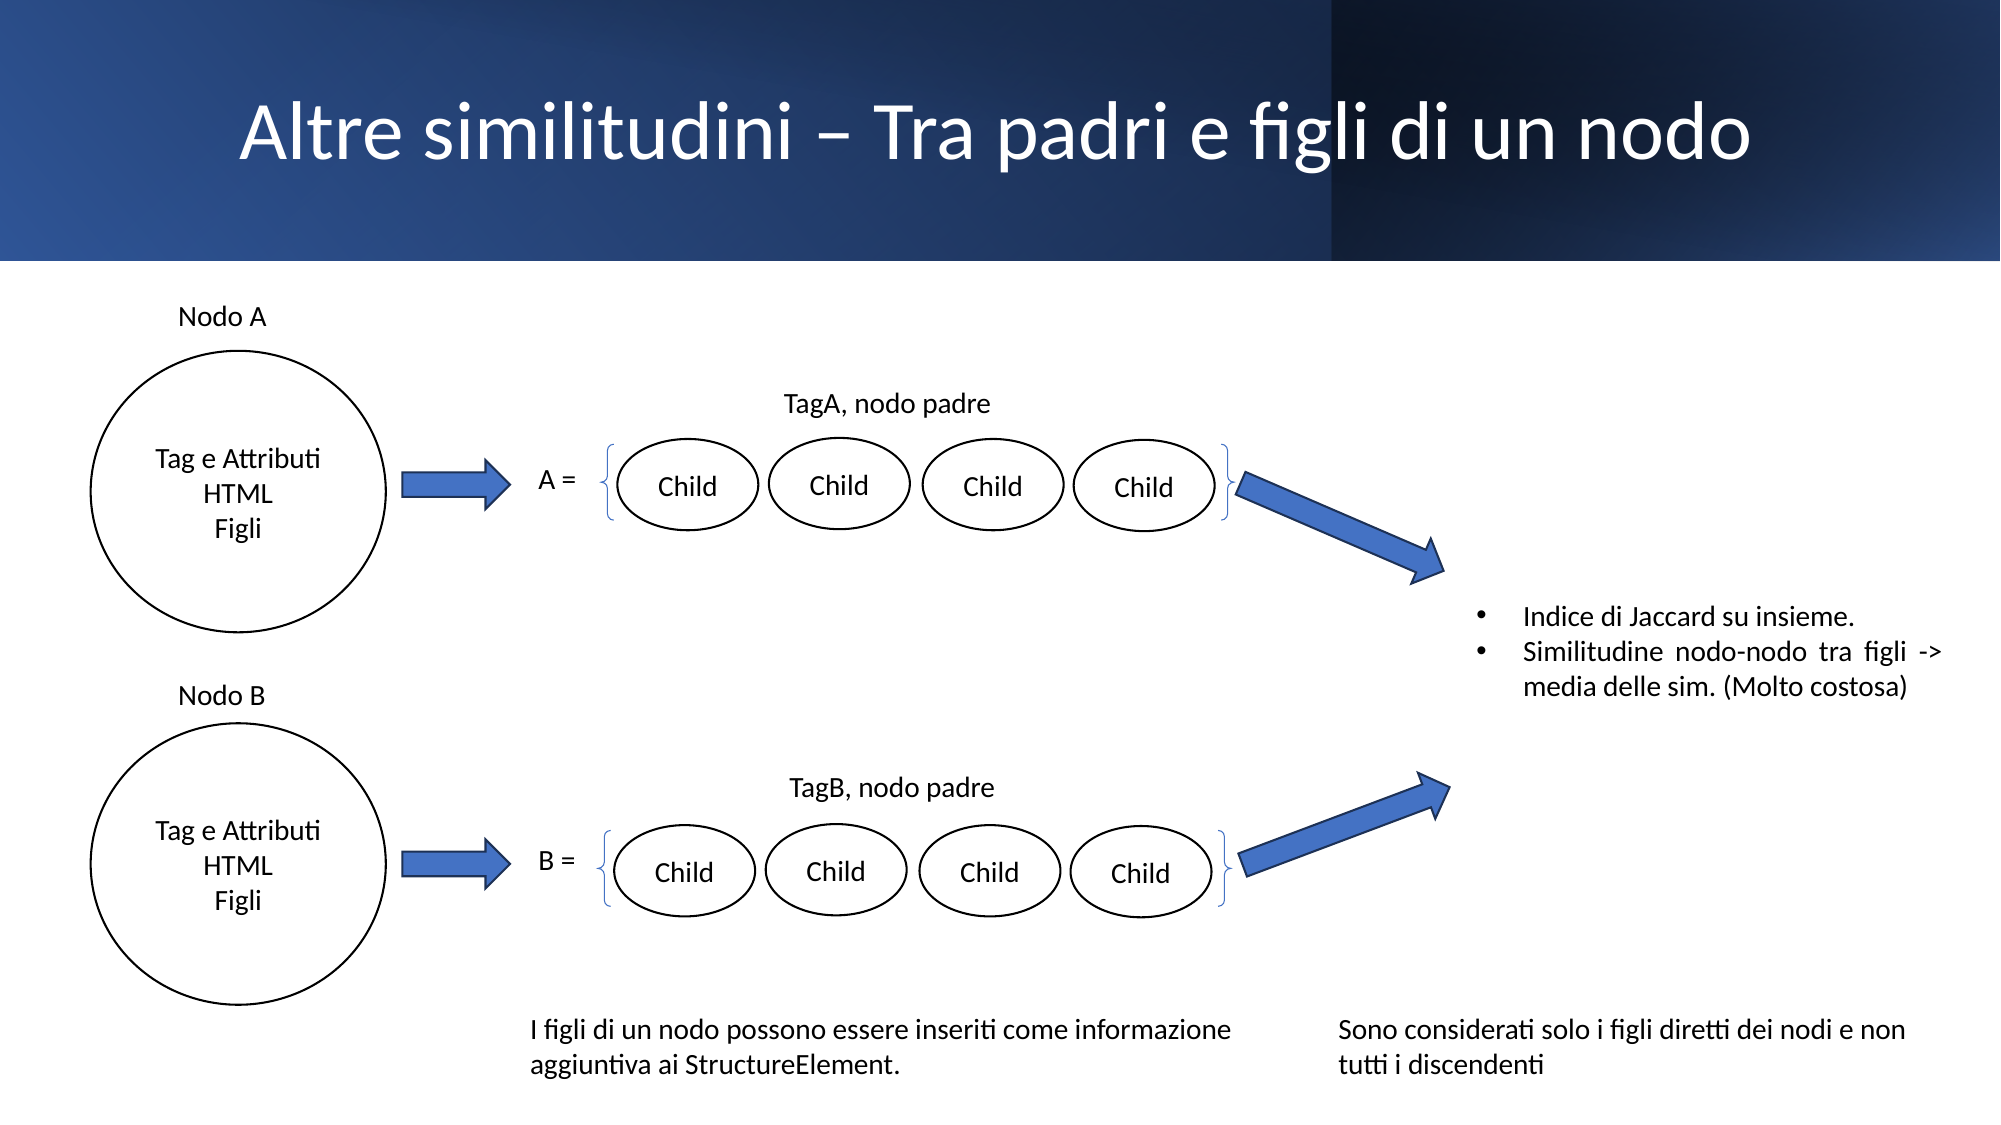

# Altre similitudini – Tra padri e figli di un nodo
Nodo A
Tag e Attributi HTML
Figli
TagA, nodo padre
Child
Child
Child
Child

A =

Indice di Jaccard su insieme.
Similitudine nodo-nodo tra figli -> media delle sim. (Molto costosa)
Nodo B
Tag e Attributi HTML
Figli
TagB, nodo padre

Child
Child
Child
Child

B =

I figli di un nodo possono essere inseriti come informazione aggiuntiva ai StructureElement.
Sono considerati solo i figli diretti dei nodi e non tutti i discendenti